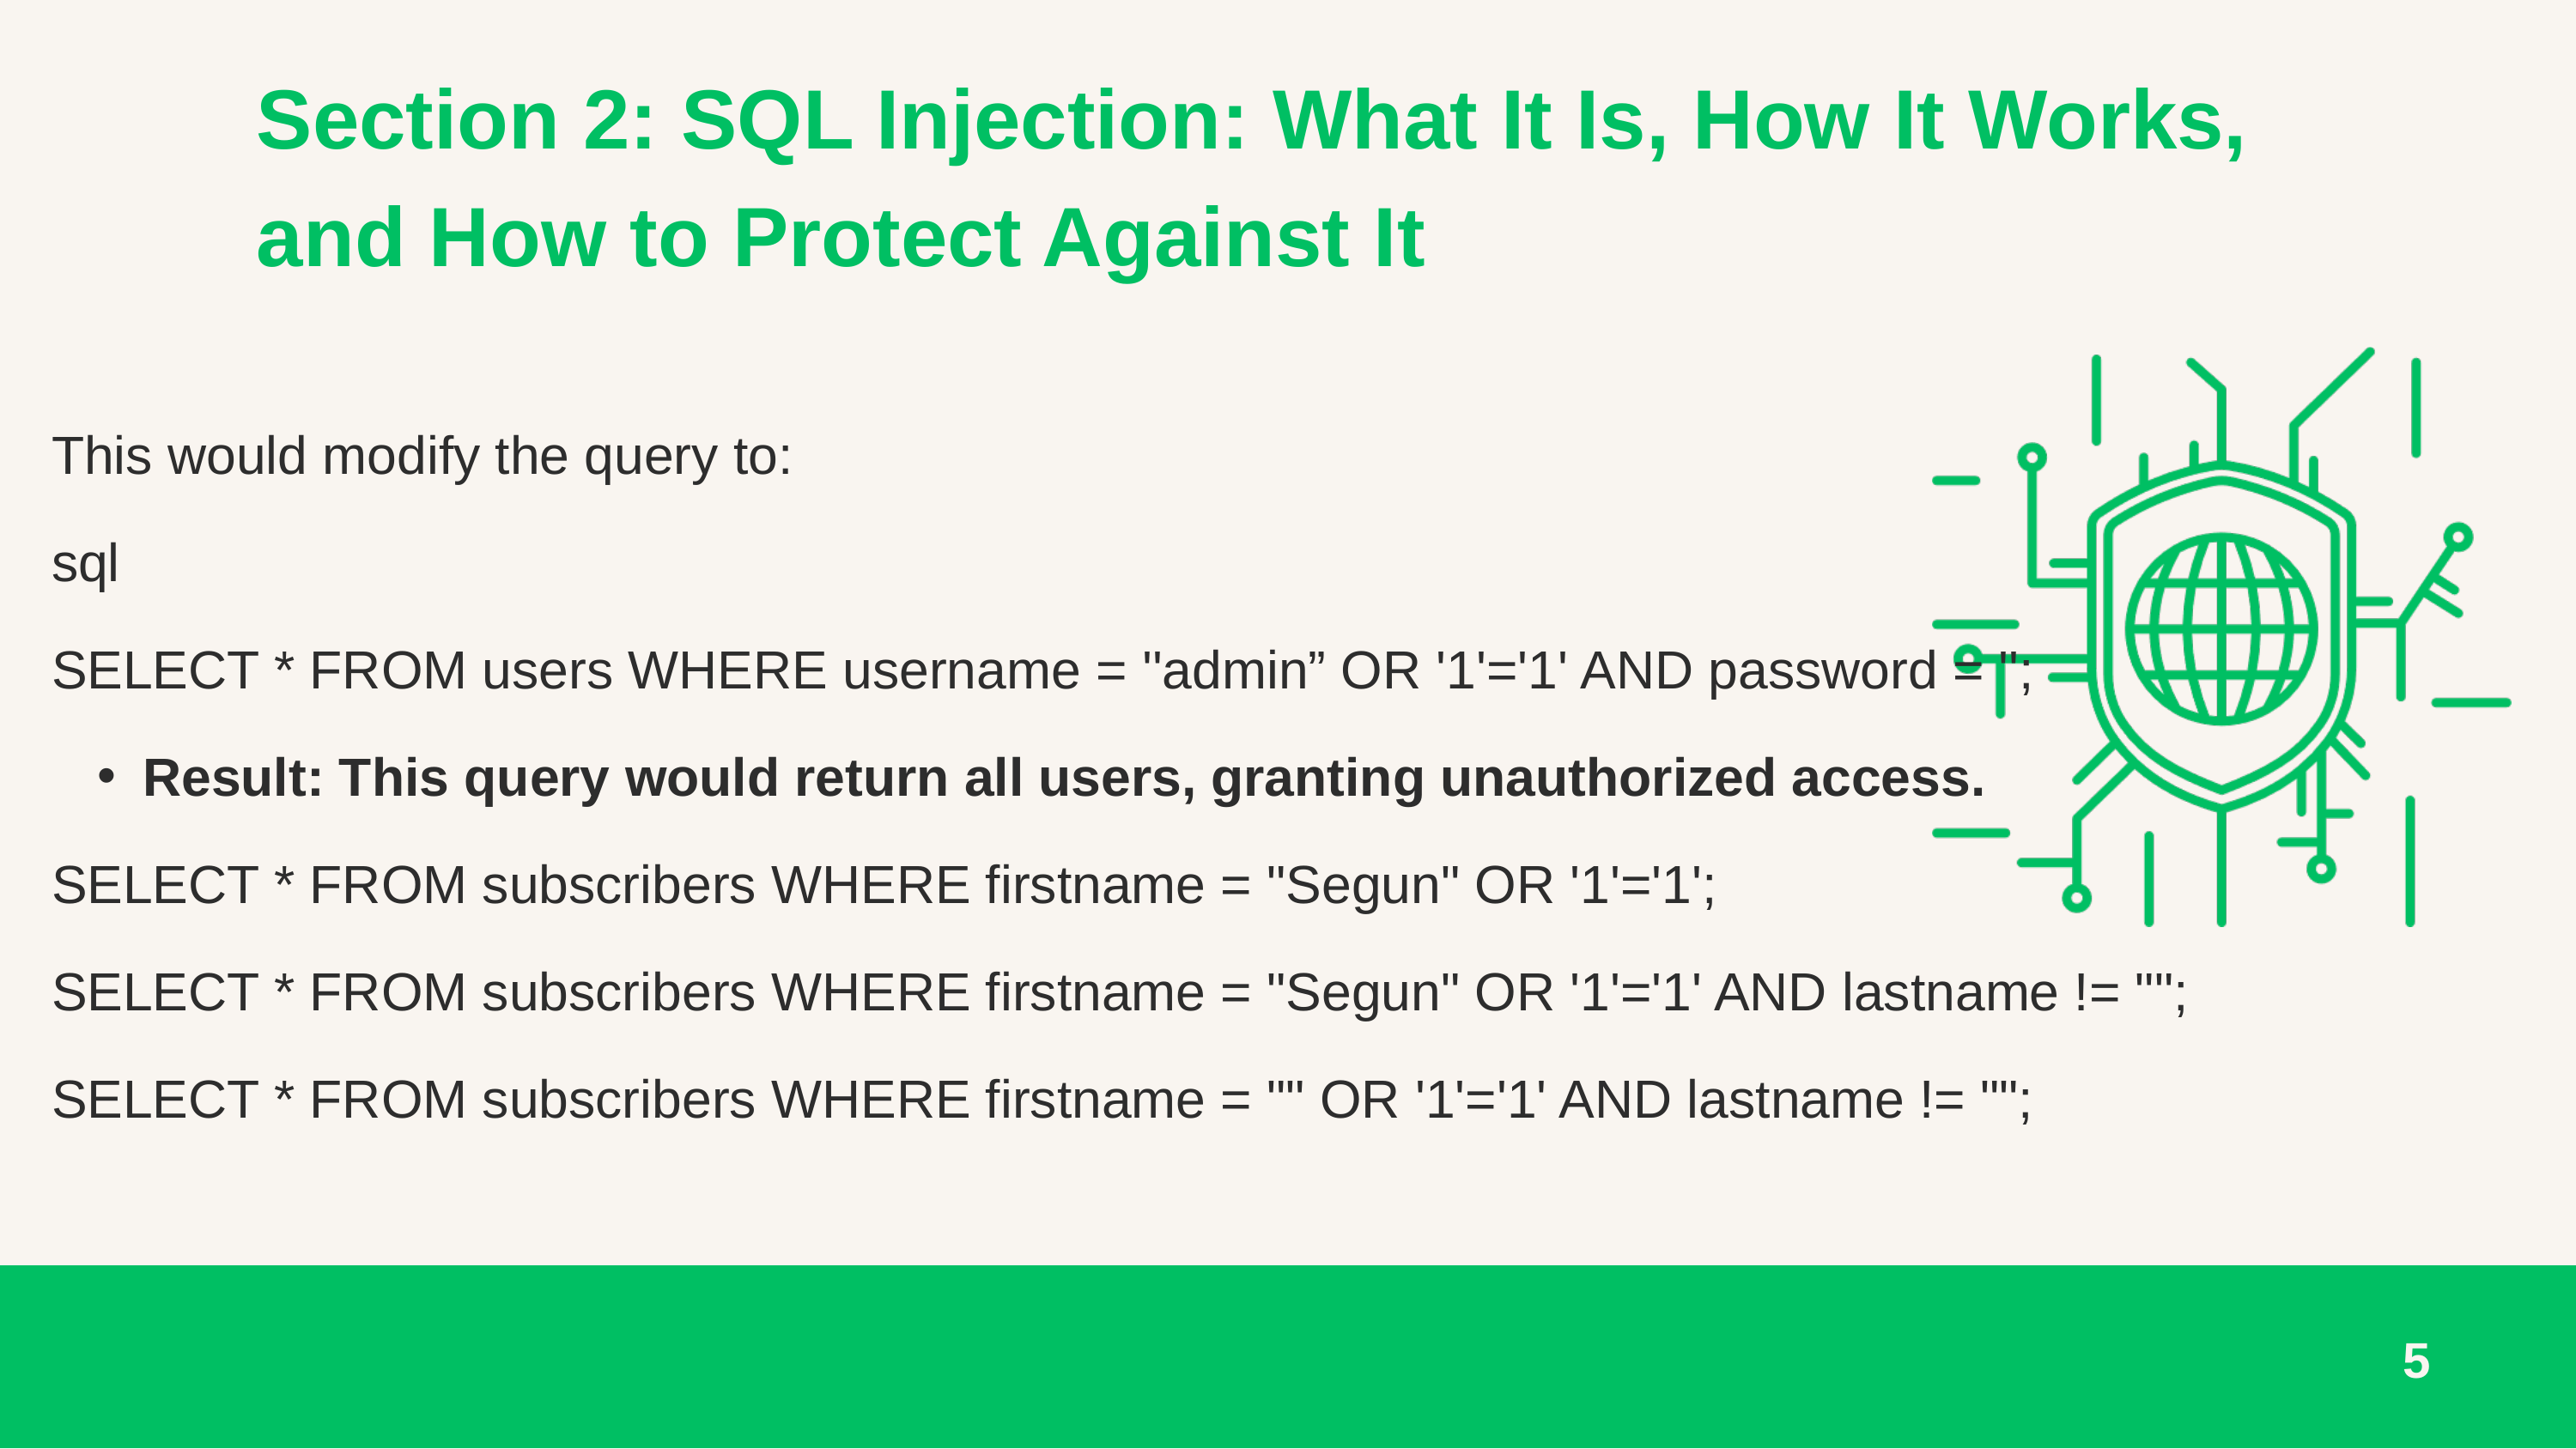

Section 2: SQL Injection: What It Is, How It Works, and How to Protect Against It

This would modify the query to:
sql
SELECT * FROM users WHERE username = ''admin” OR '1'='1' AND password = '';
Result: This query would return all users, granting unauthorized access.
SELECT * FROM subscribers WHERE firstname = "Segun" OR '1'='1';
SELECT * FROM subscribers WHERE firstname = "Segun" OR '1'='1' AND lastname != "";
SELECT * FROM subscribers WHERE firstname = "" OR '1'='1' AND lastname != "";

5